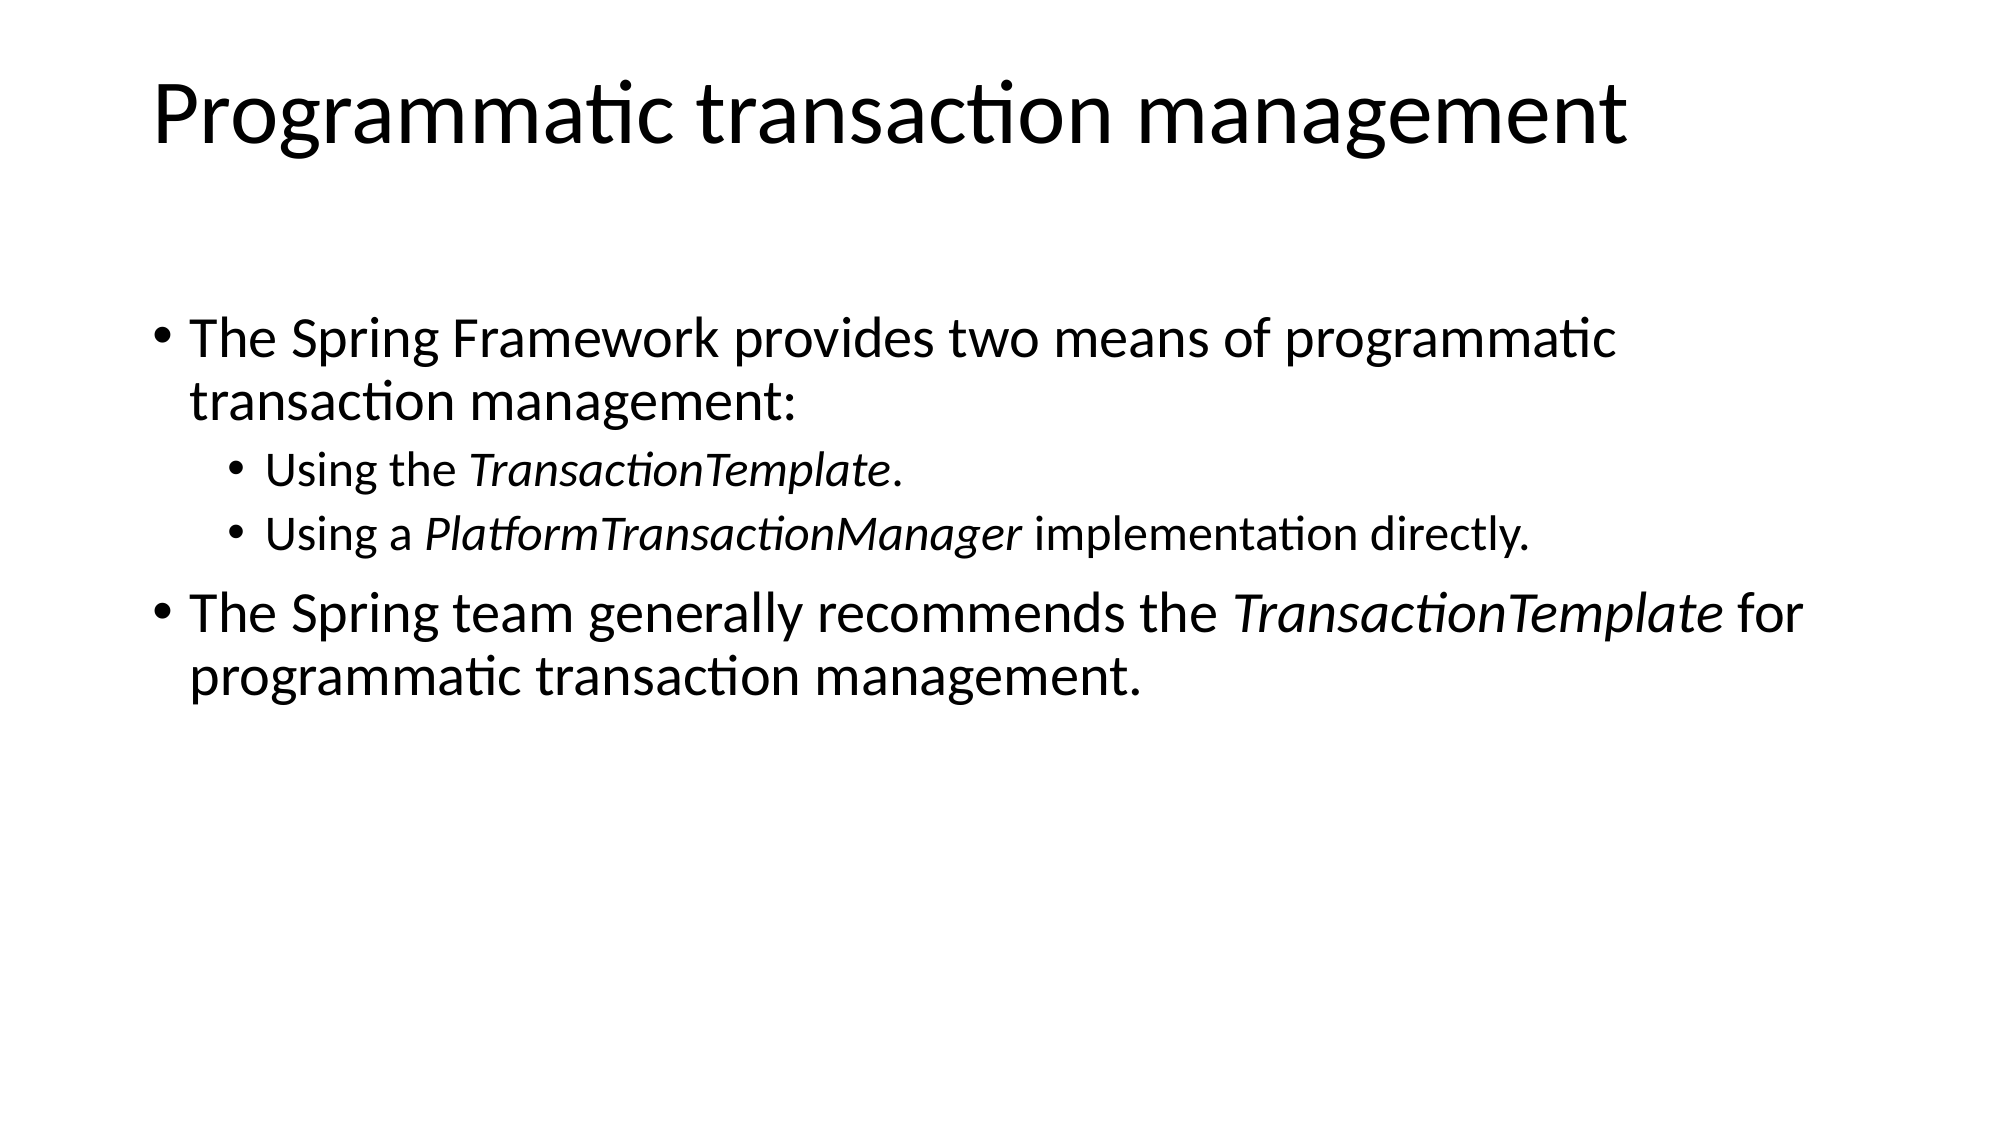

# Programmatic transaction management
The Spring Framework provides two means of programmatic transaction management:
Using the TransactionTemplate.
Using a PlatformTransactionManager implementation directly.
The Spring team generally recommends the TransactionTemplate for programmatic transaction management.